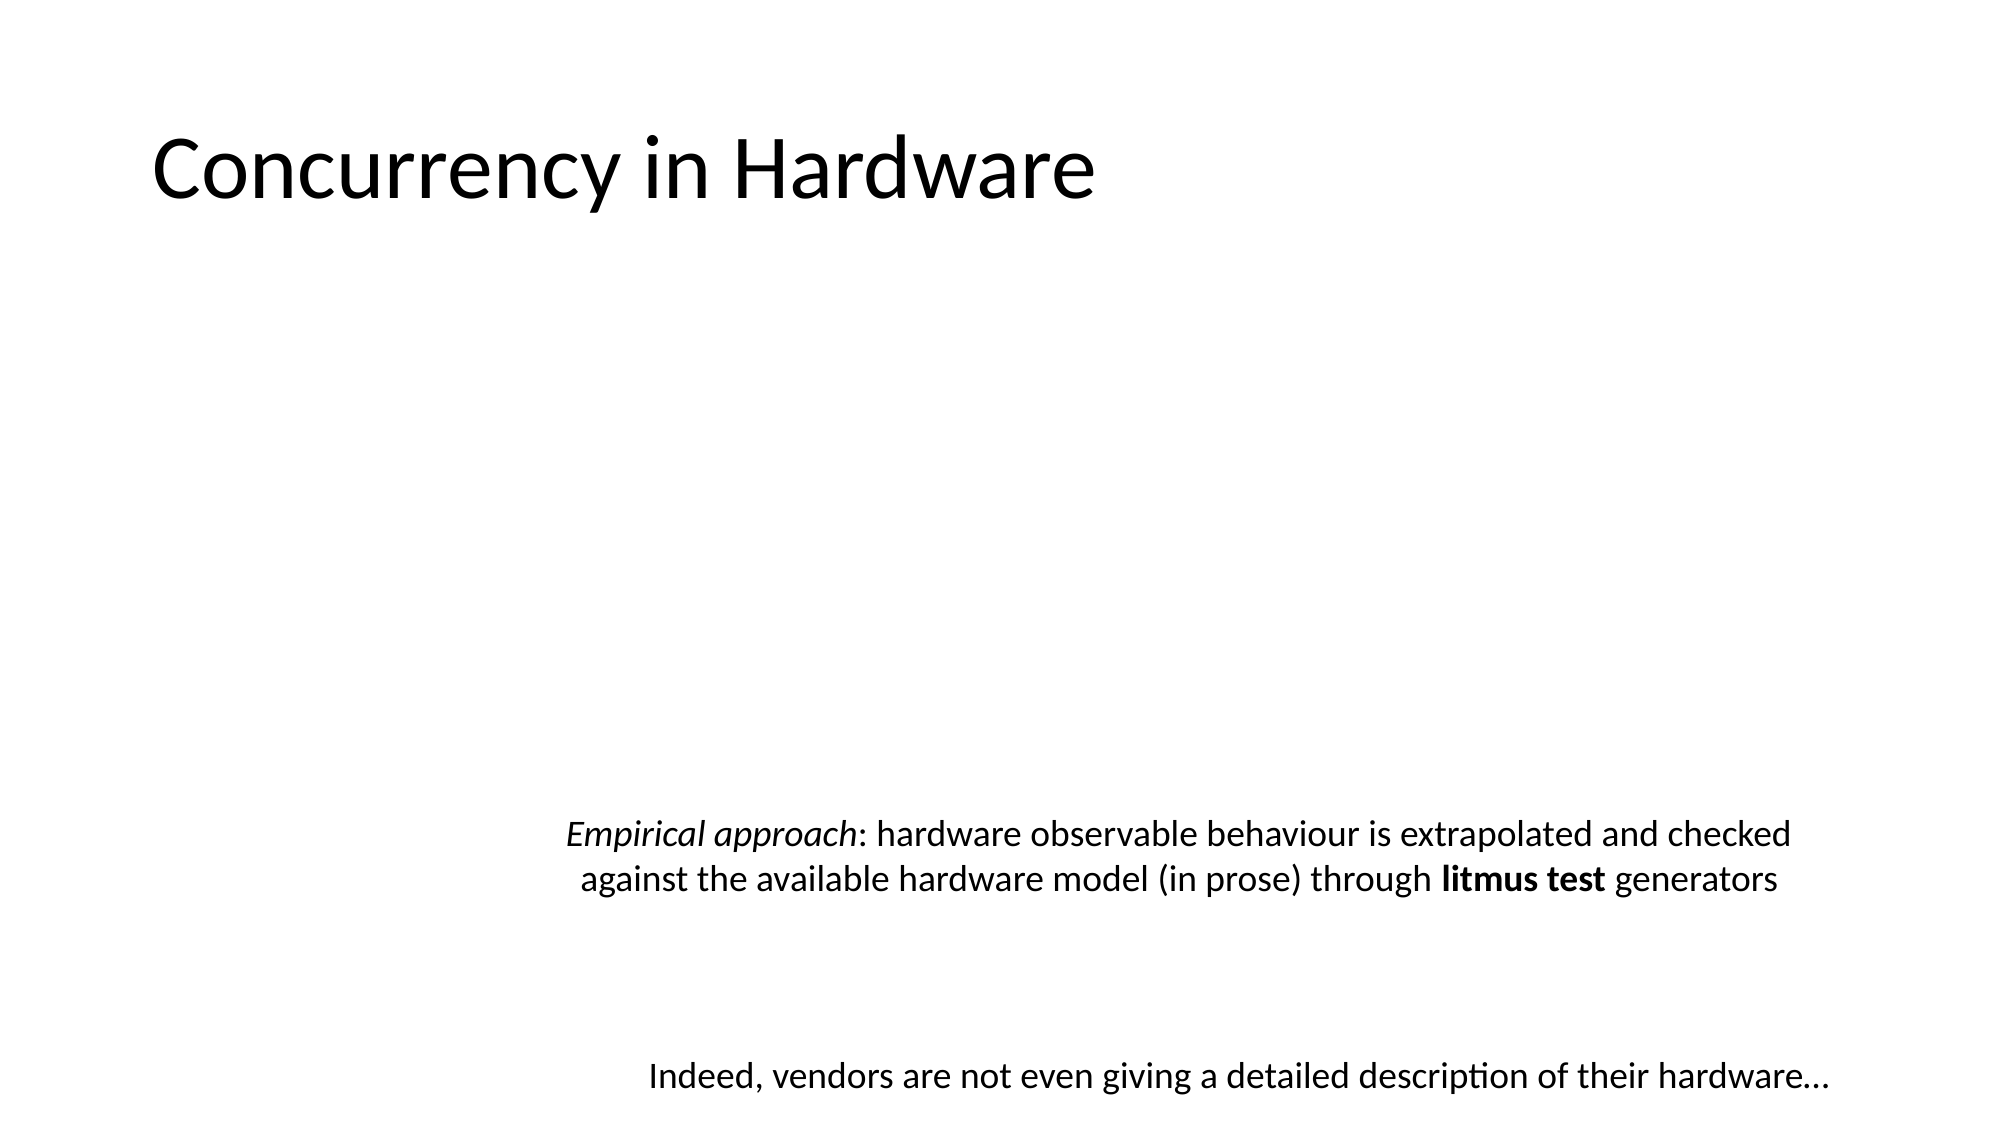

# Concurrency in Hardware
Empirical approach: hardware observable behaviour is extrapolated and checked against the available hardware model (in prose) through litmus test generators
Since CPU=observer, to be able to reason intuitively about
programs it seems useful to derive a description of an idealised memory
which, beholding some prescription, enable us to model what can be seen by the observers without keeping track of the particular hardware layout. Indeed, vendors are not even giving a detailed description of their hardware…